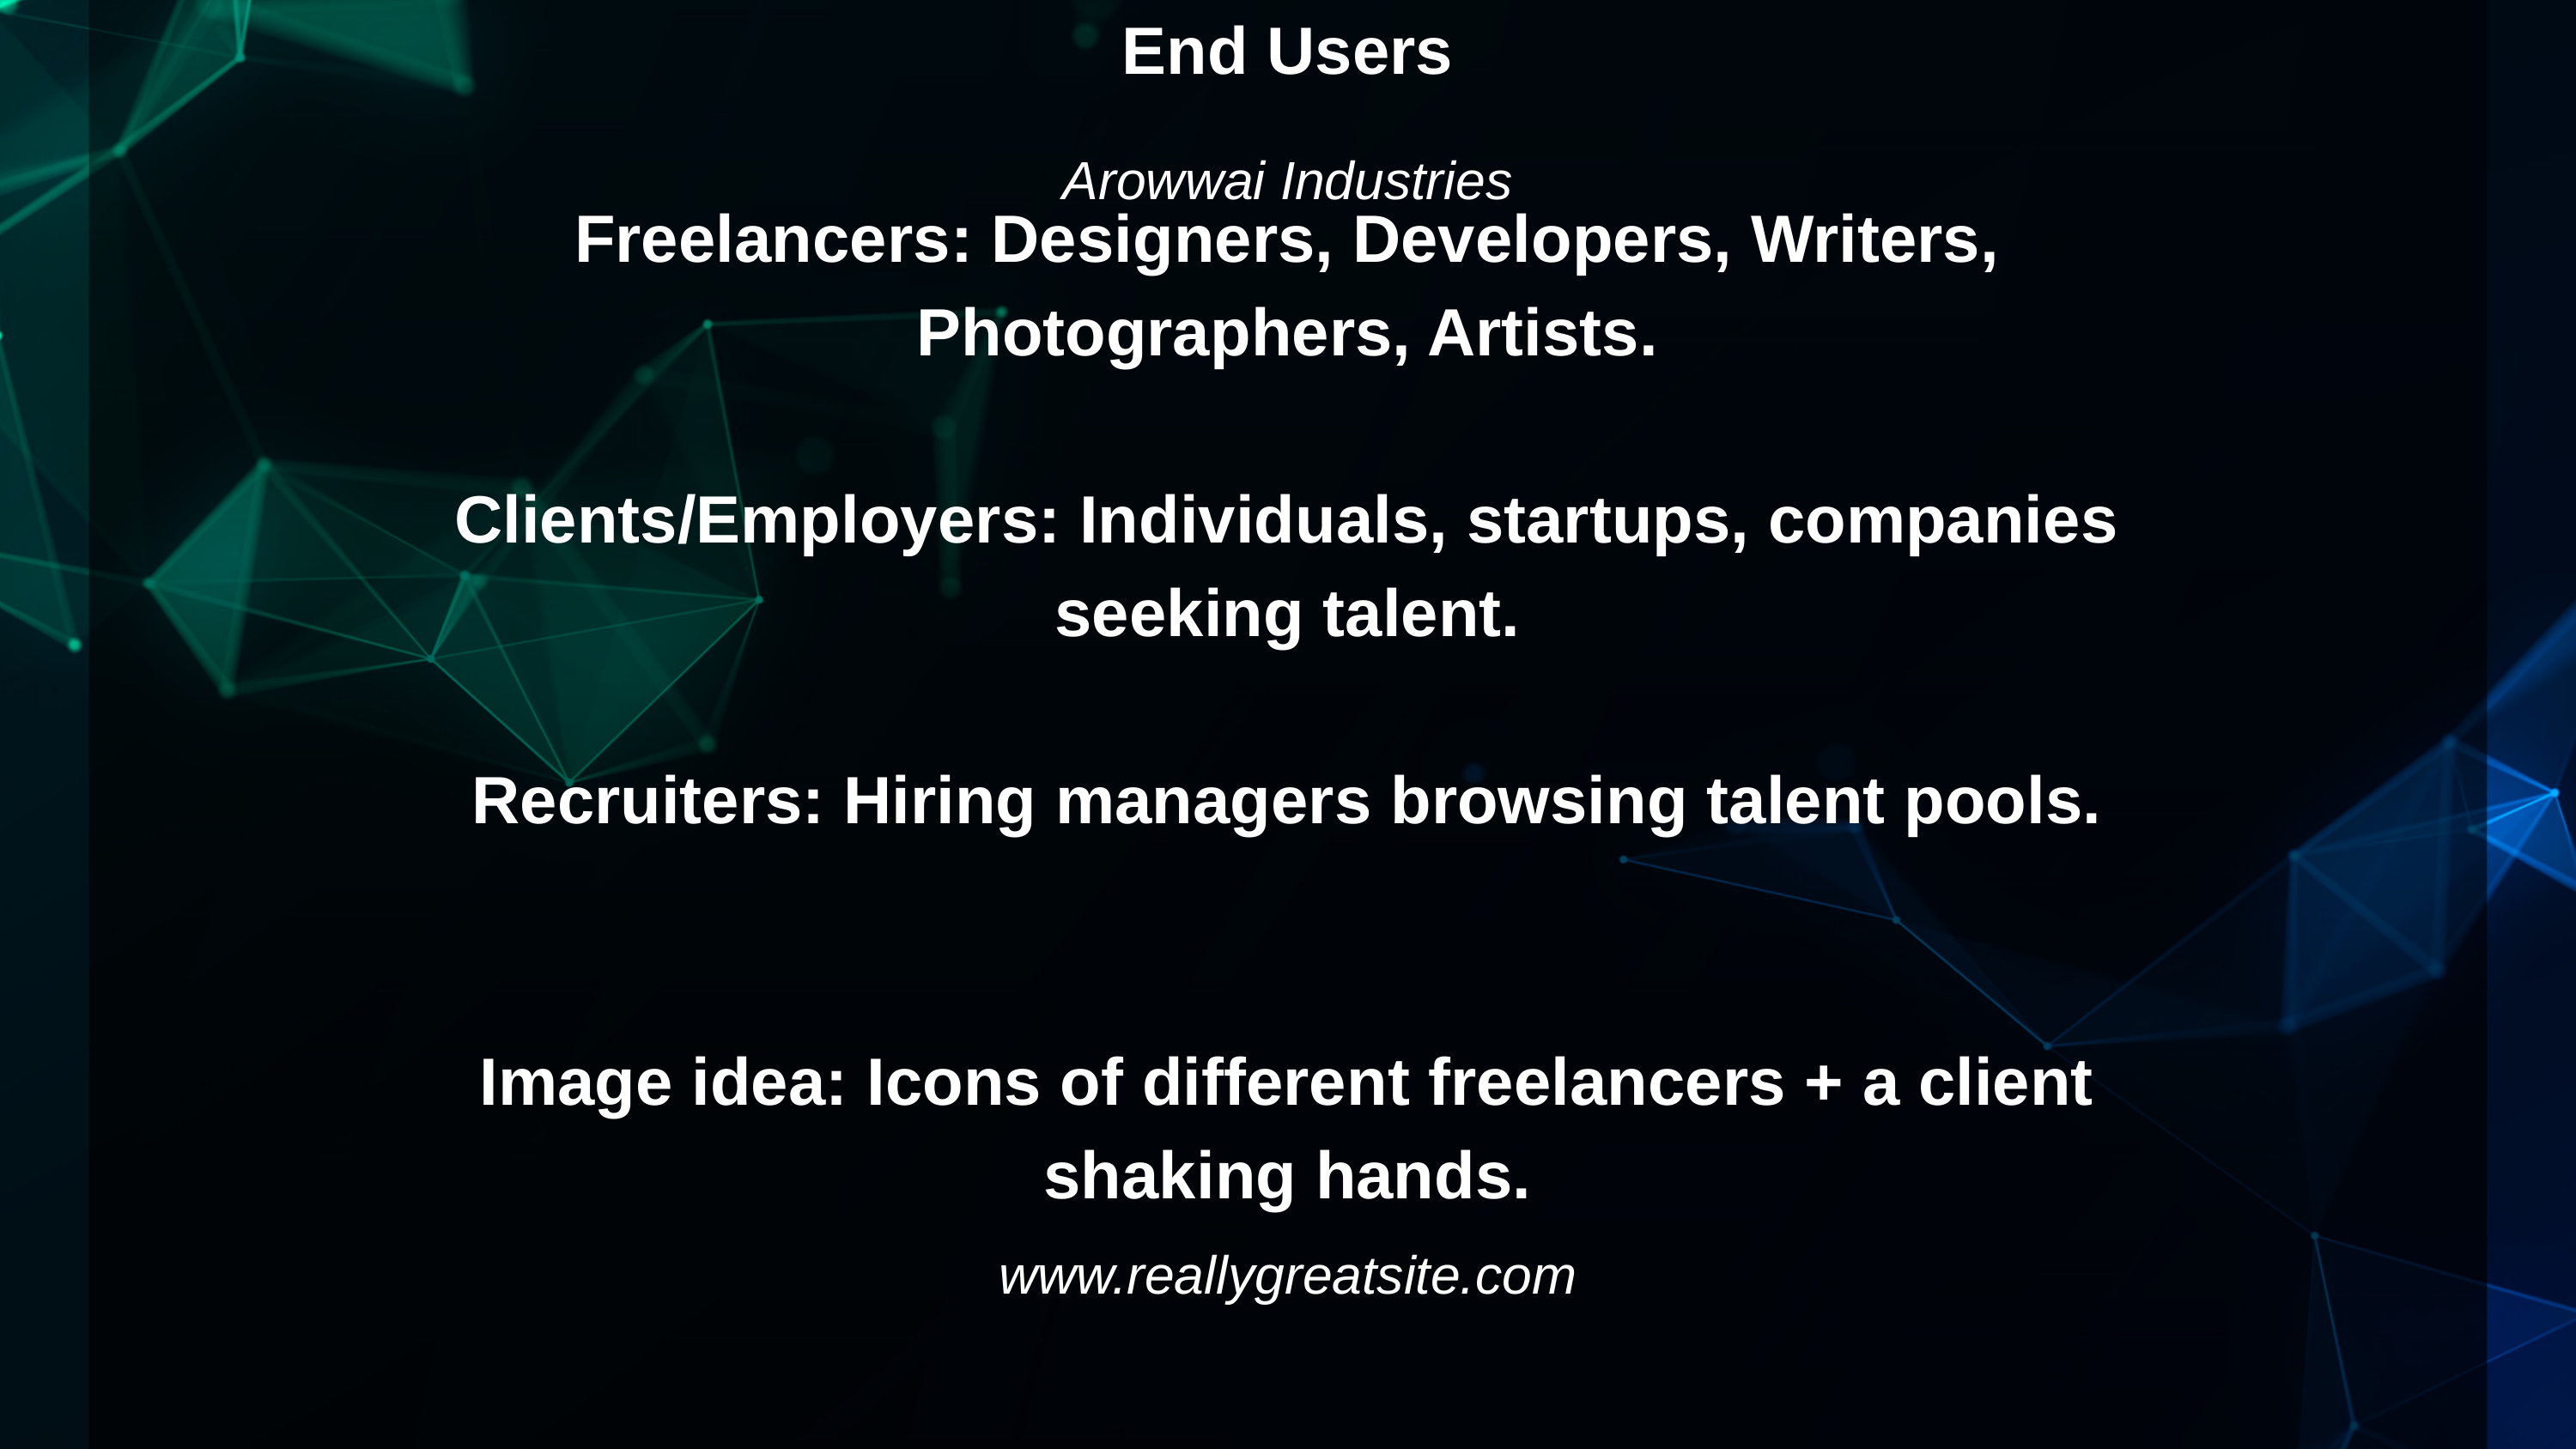

End Users

Freelancers: Designers, Developers, Writers, Photographers, Artists.

Clients/Employers: Individuals, startups, companies seeking talent.

Recruiters: Hiring managers browsing talent pools.

Image idea: Icons of different freelancers + a client shaking hands.

Arowwai Industries
www.reallygreatsite.com